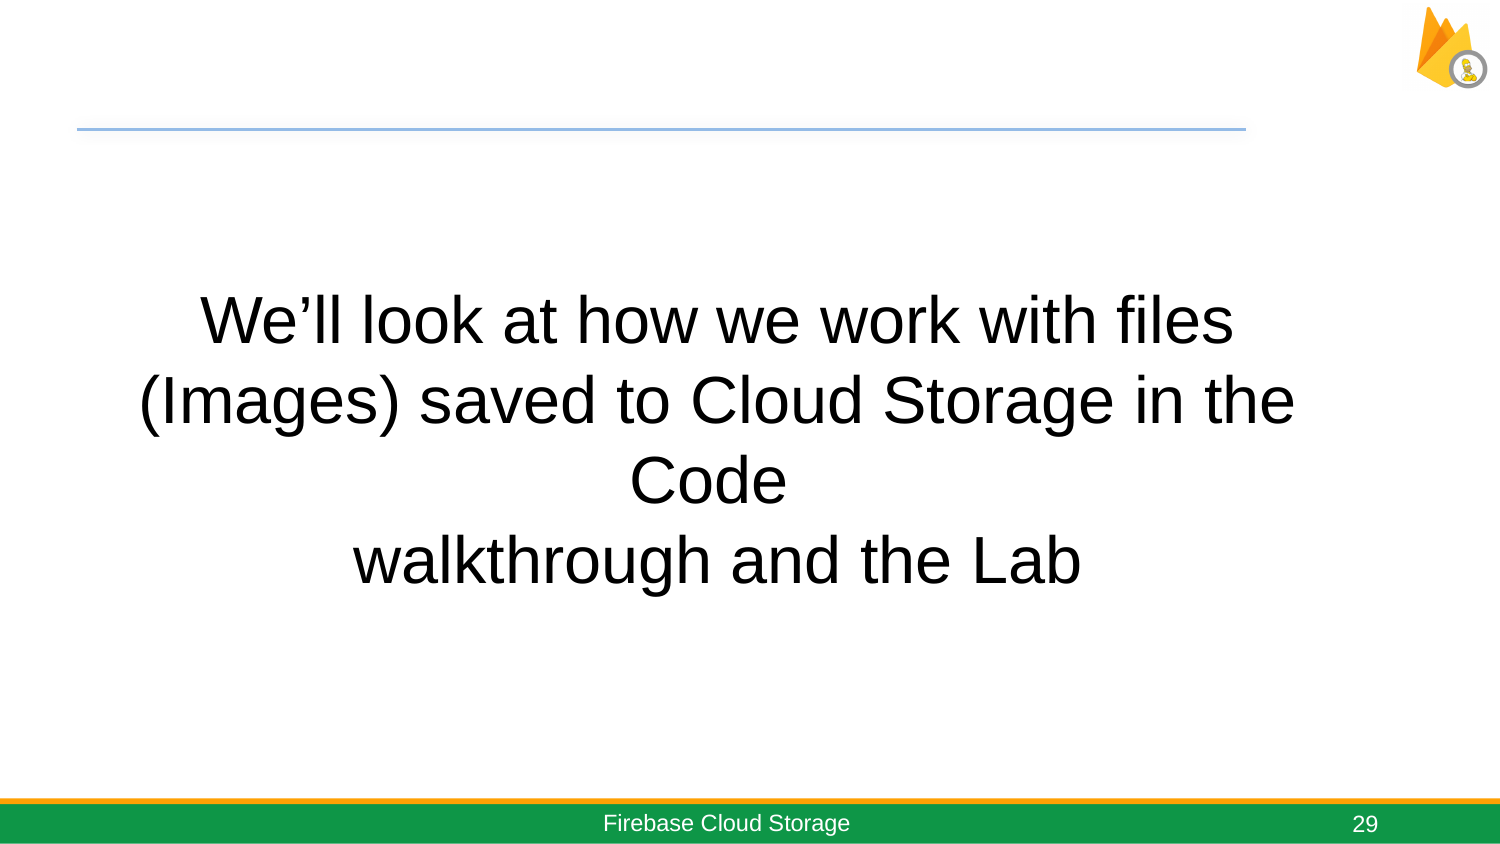

We’ll look at how we work with files (Images) saved to Cloud Storage in the Code
walkthrough and the Lab
29
Firebase Cloud Storage